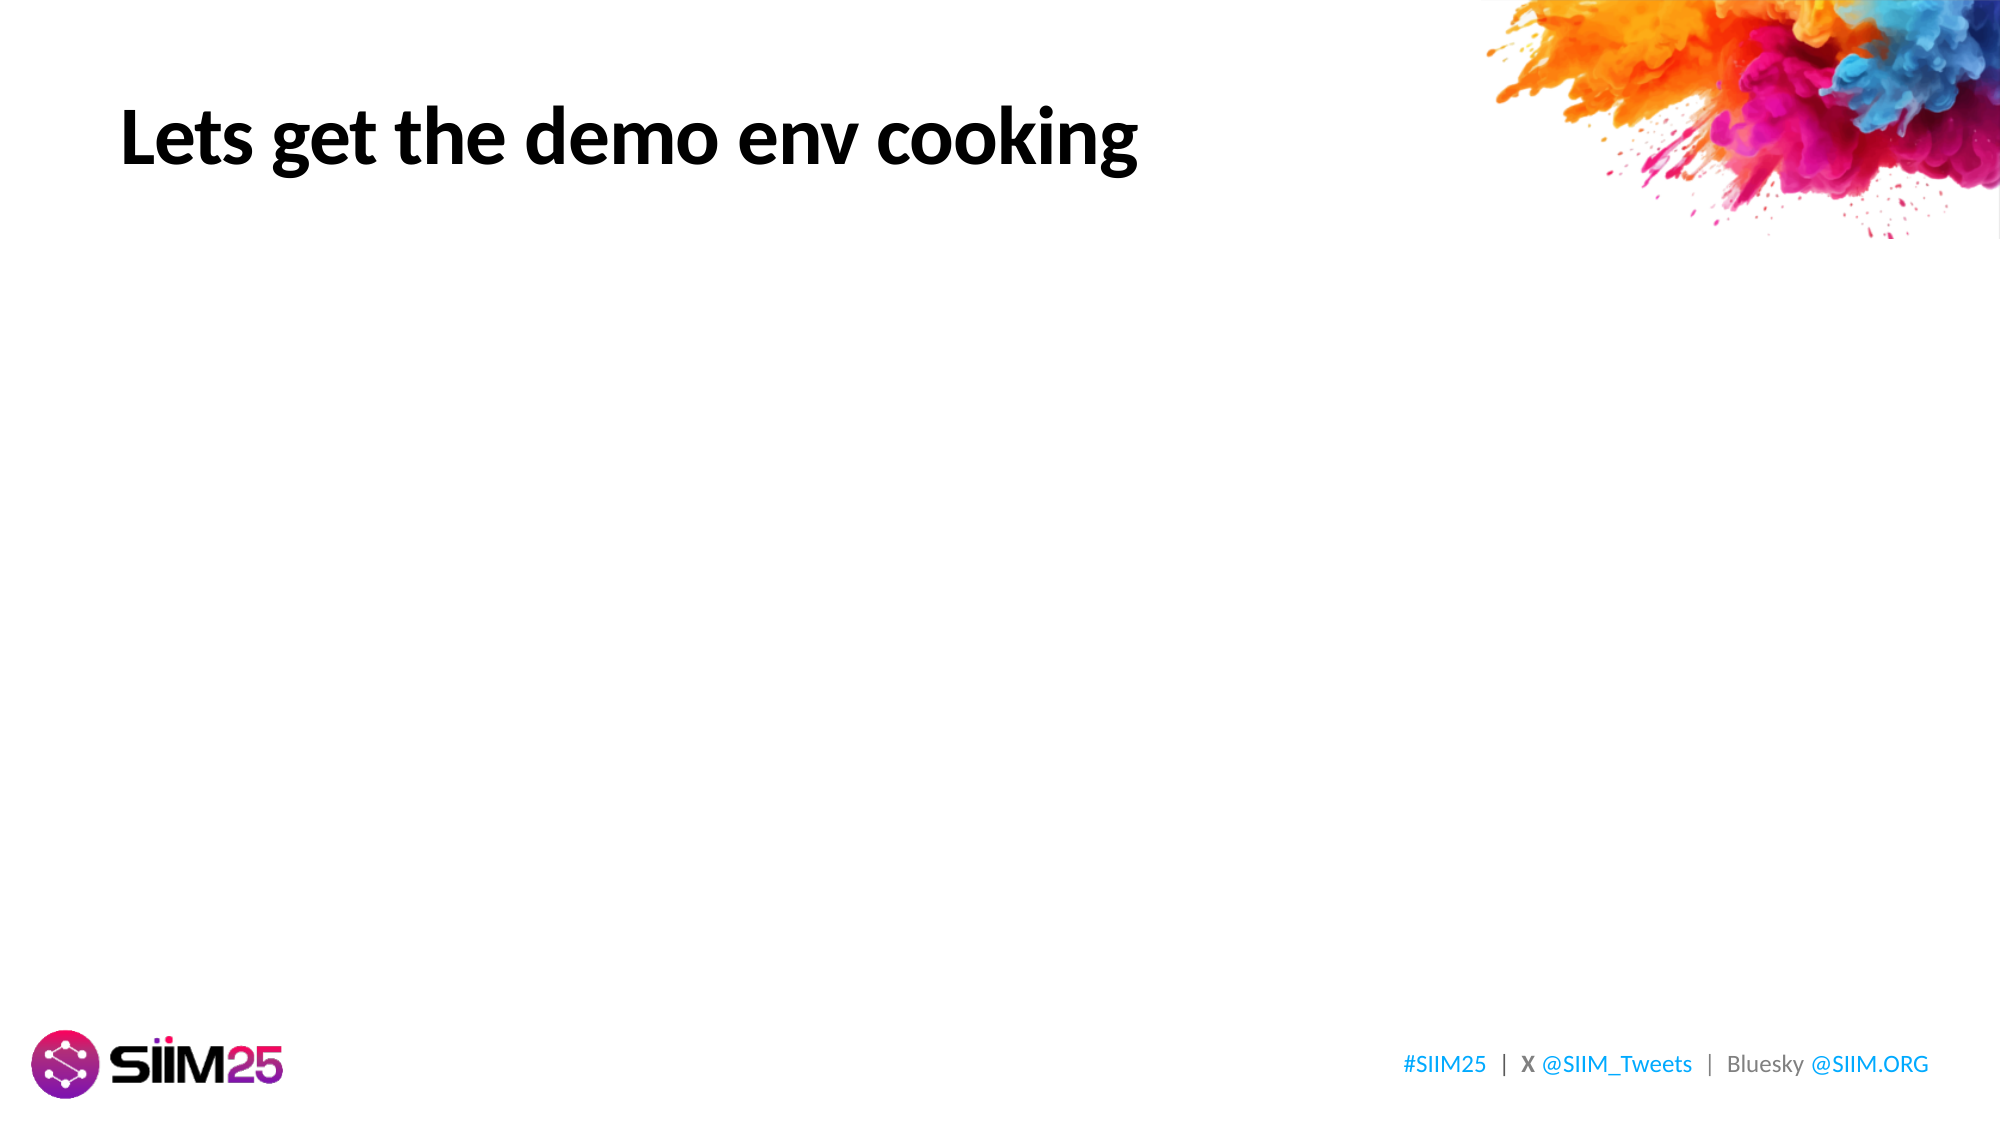

# Lets get the demo env cooking

#SIIM25  |  X @SIIM_Tweets  |  Bluesky @SIIM.ORG